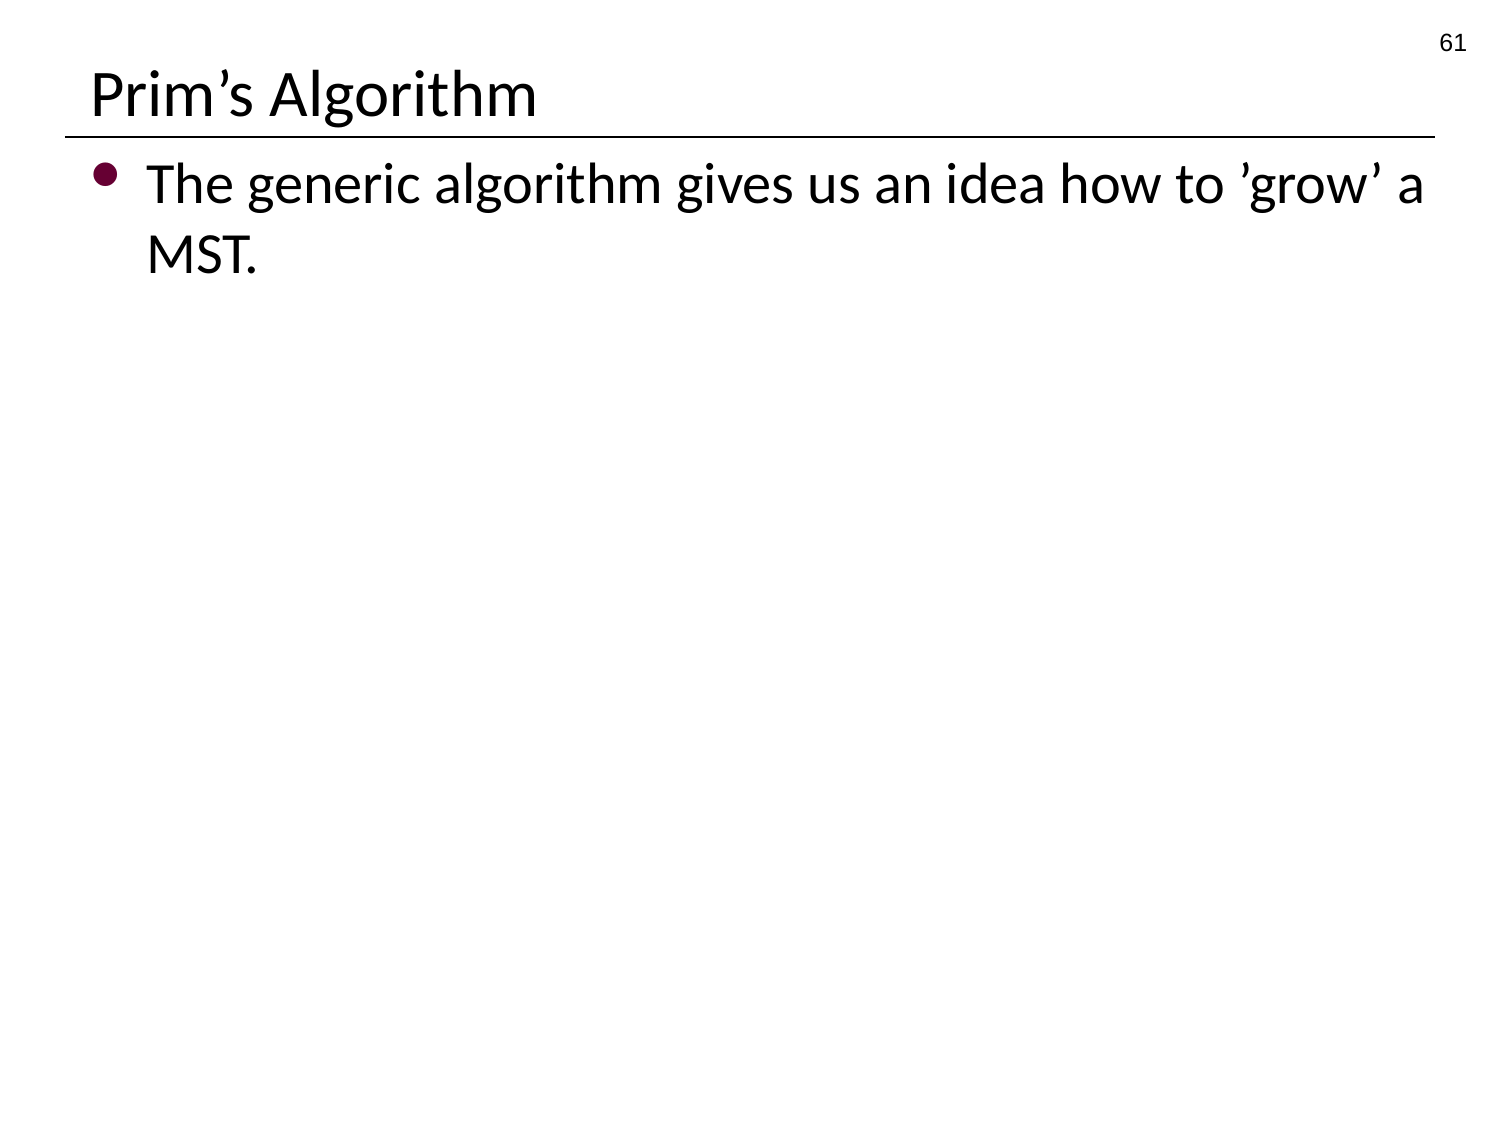

61
# Prim’s Algorithm
The generic algorithm gives us an idea how to ’grow’ a MST.